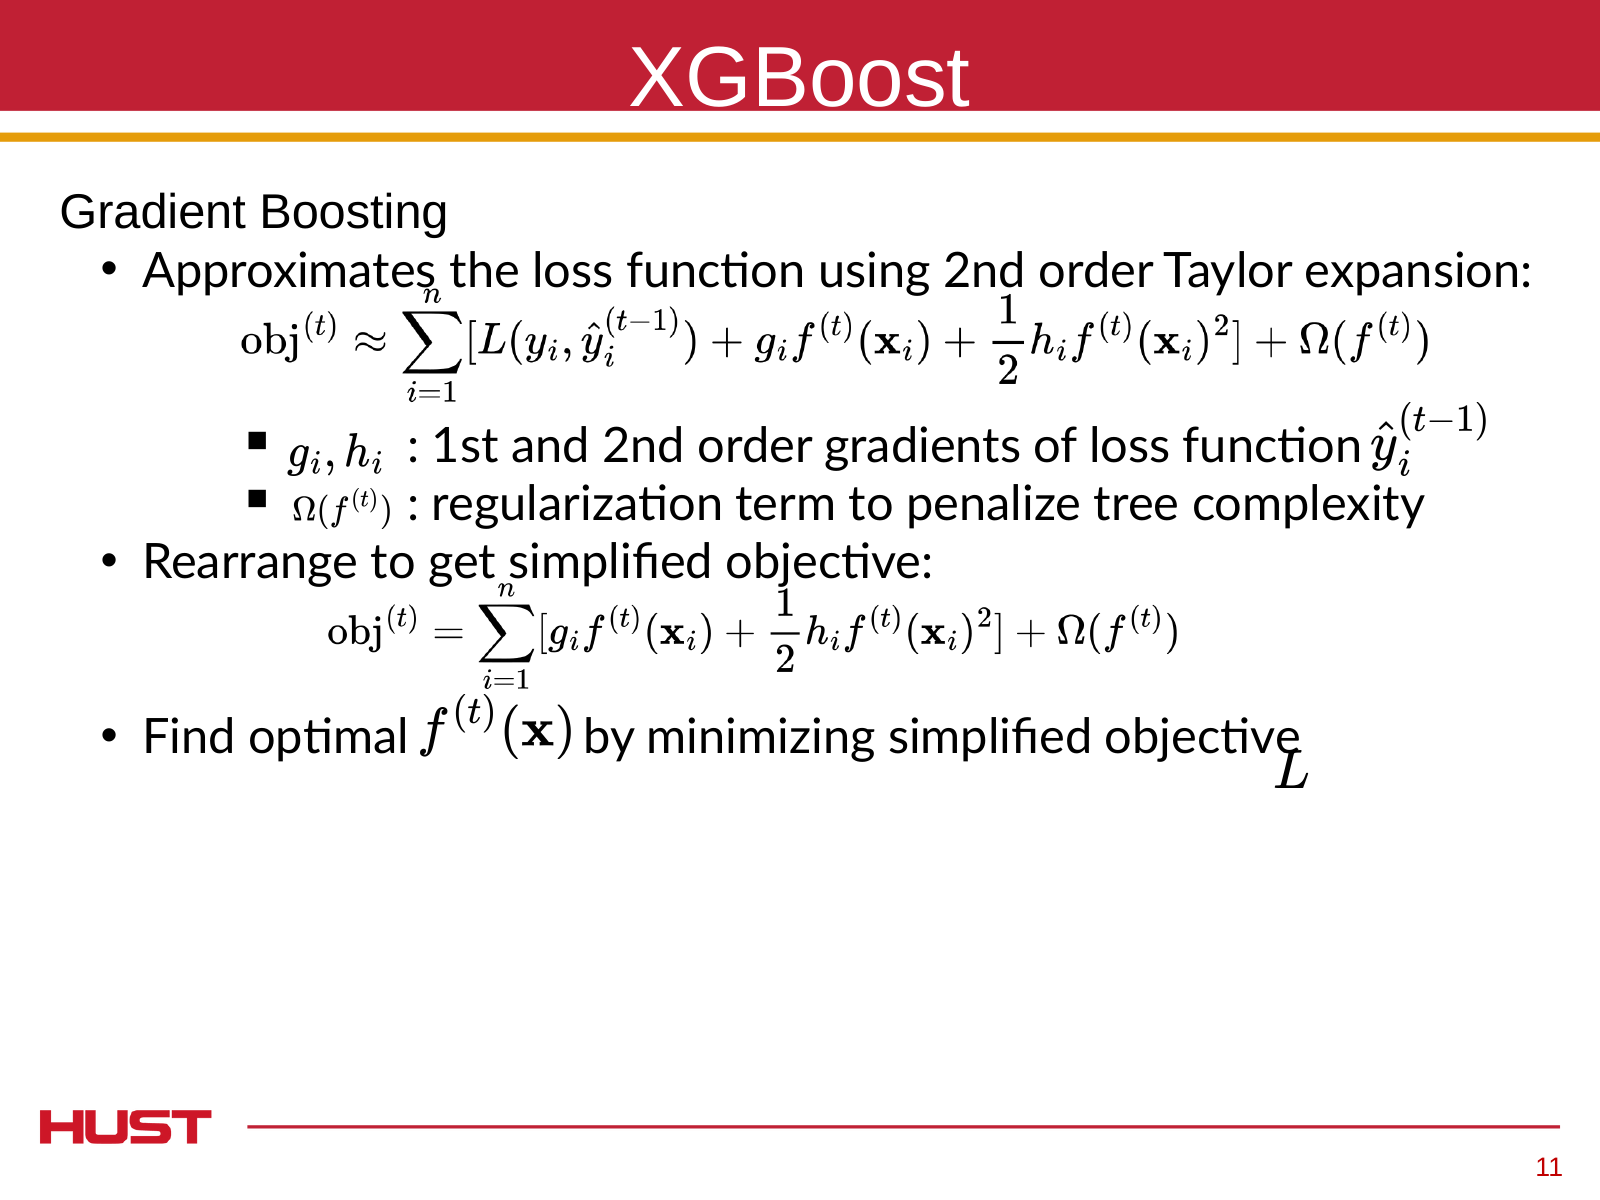

XGBoost
Gradient Boosting
Approximates the loss function using 2nd order Taylor expansion:

        : 1st and 2nd order gradients of loss function
        : regularization term to penalize tree complexity
Rearrange to get simplified objective:

Find optimal              by minimizing simplified objective

11